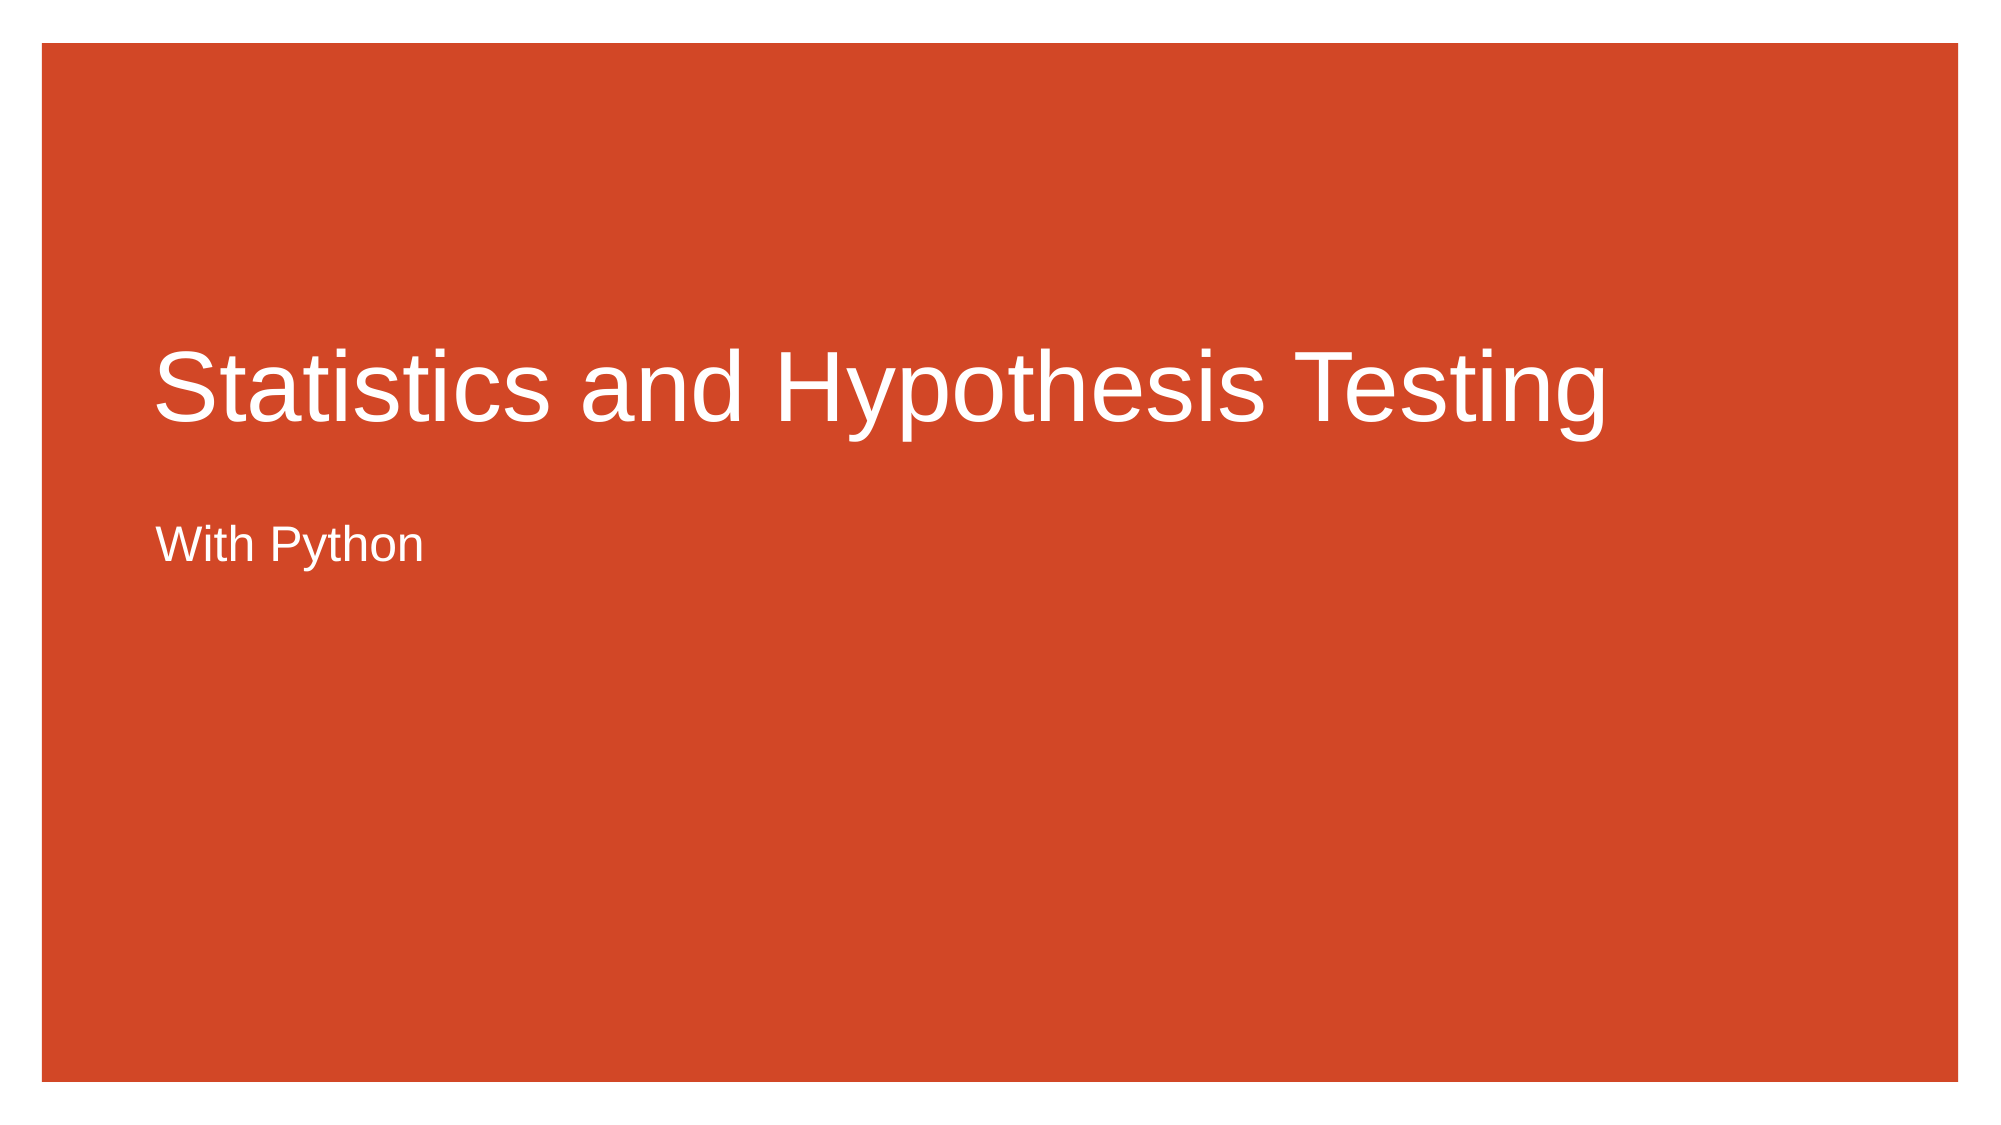

# Statistics and Hypothesis Testing
With Python